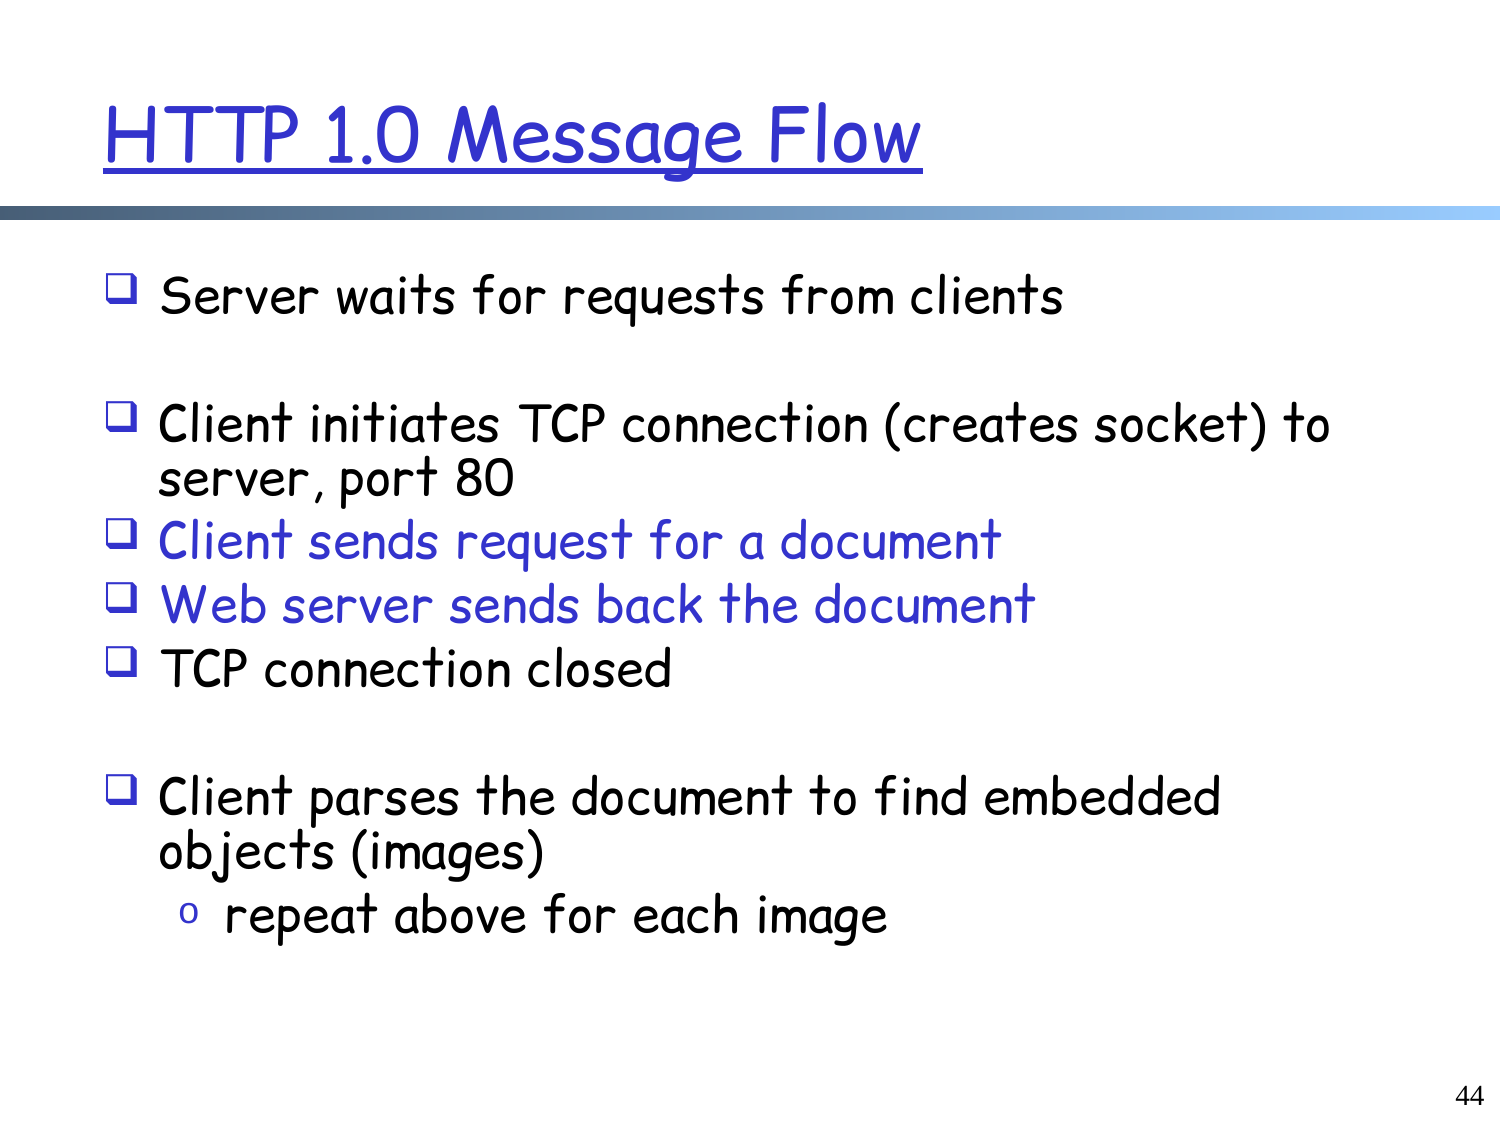

# HTTP 1.0 Message Flow
Server waits for requests from clients

Client initiates TCP connection (creates socket) to server, port 80
Client sends request for a document
Web server sends back the document
TCP connection closed

Client parses the document to find embedded  objects (images)
repeat above for each image

44